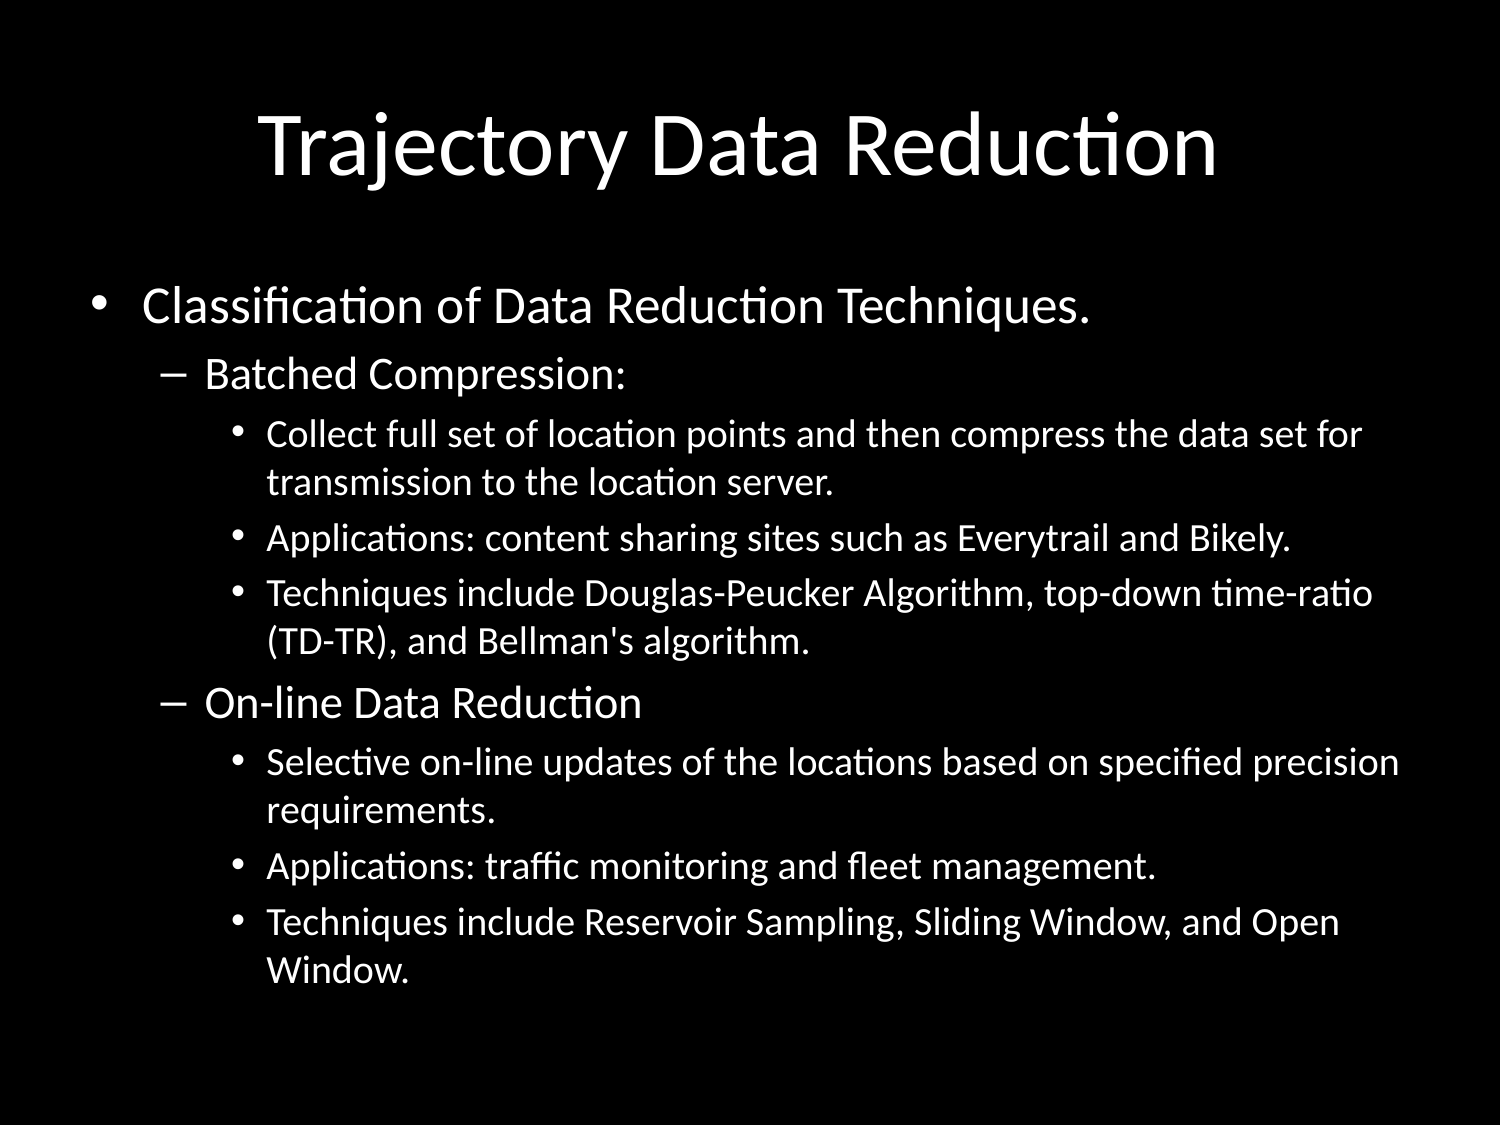

# Trajectory Data Reduction
Classification of Data Reduction Techniques.
Batched Compression:
Collect full set of location points and then compress the data set for transmission to the location server.
Applications: content sharing sites such as Everytrail and Bikely.
Techniques include Douglas-Peucker Algorithm, top-down time-ratio (TD-TR), and Bellman's algorithm.
On-line Data Reduction
Selective on-line updates of the locations based on specified precision requirements.
Applications: traffic monitoring and fleet management.
Techniques include Reservoir Sampling, Sliding Window, and Open Window.